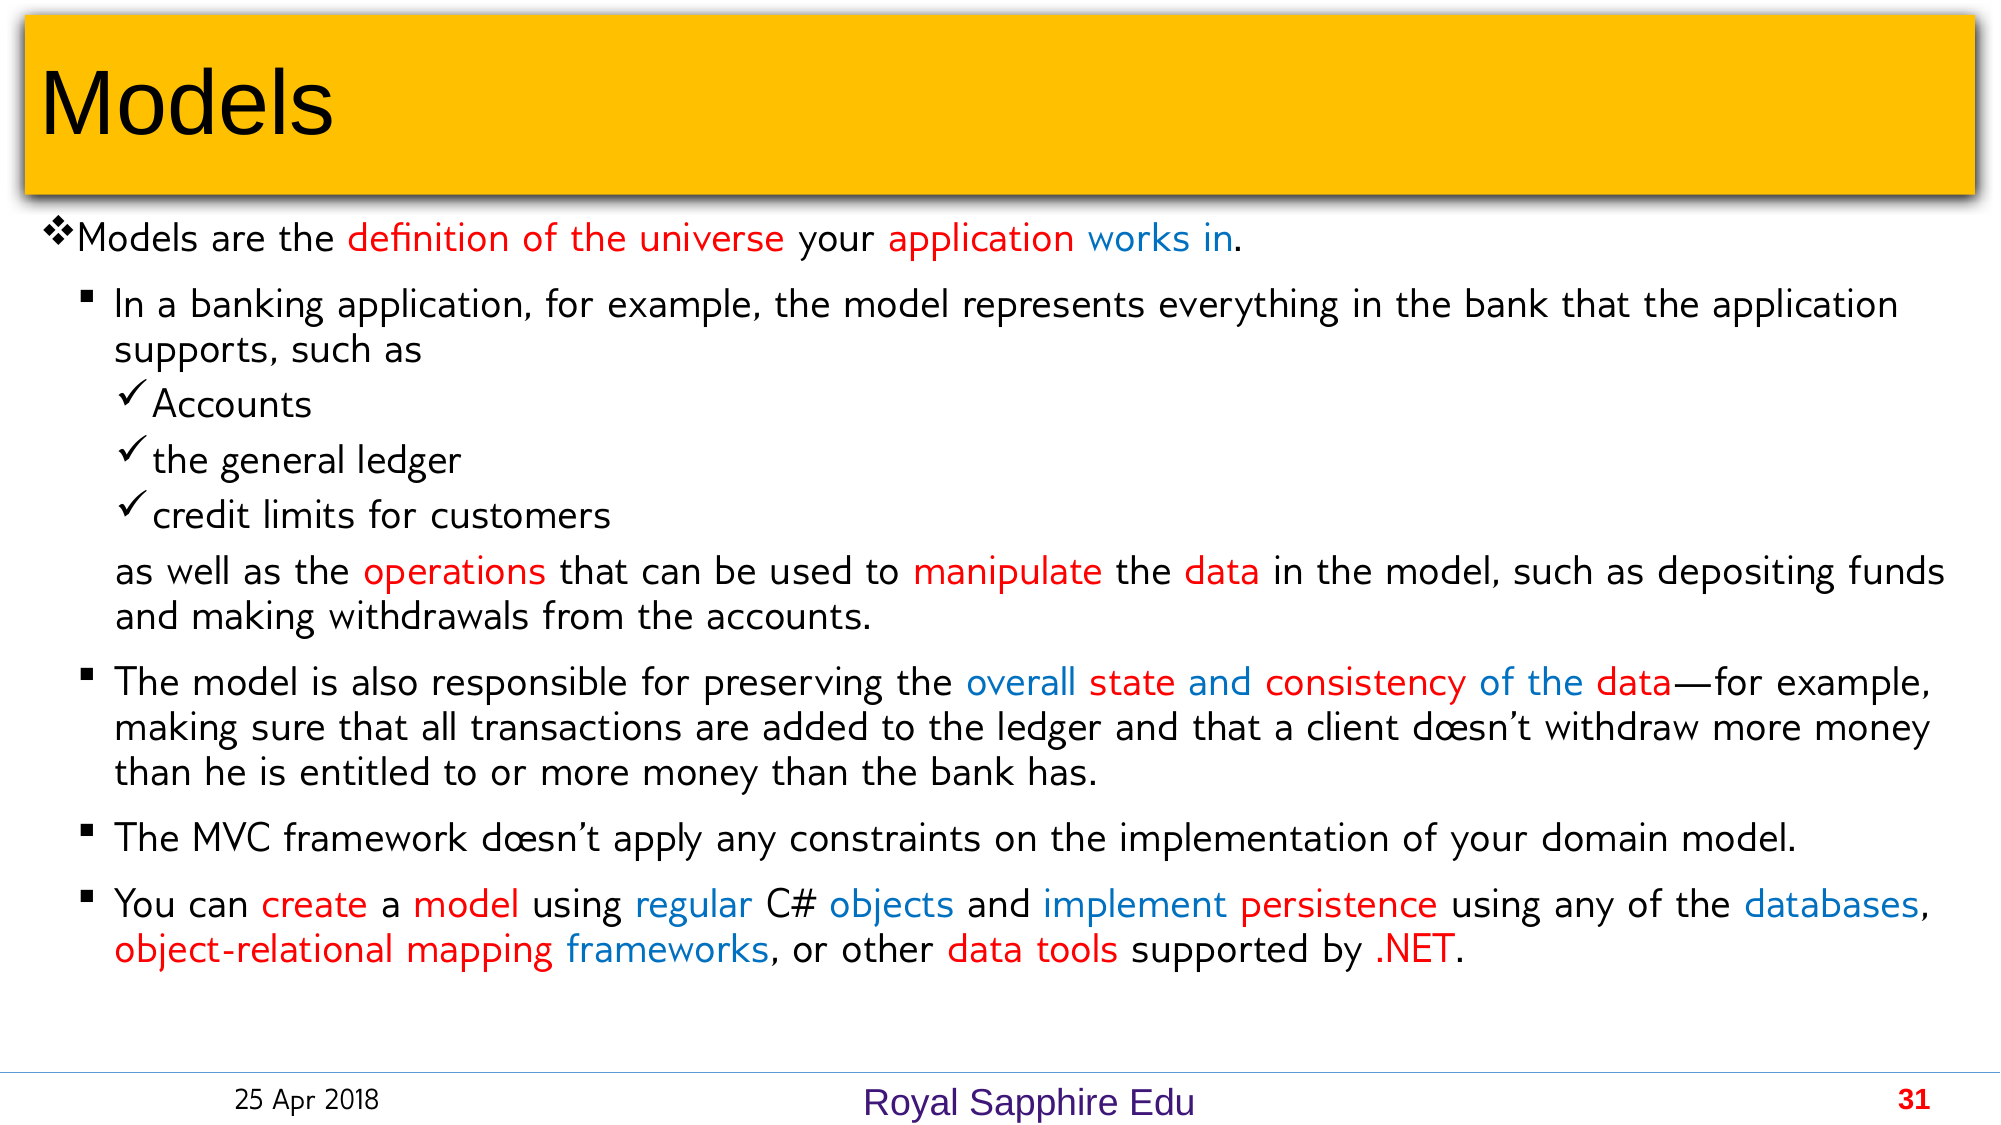

# Models
Models are the definition of the universe your application works in.
In a banking application, for example, the model represents everything in the bank that the application supports, such as
Accounts
the general ledger
credit limits for customers
as well as the operations that can be used to manipulate the data in the model, such as depositing funds and making withdrawals from the accounts.
The model is also responsible for preserving the overall state and consistency of the data—for example, making sure that all transactions are added to the ledger and that a client doesn’t withdraw more money than he is entitled to or more money than the bank has.
The MVC framework doesn’t apply any constraints on the implementation of your domain model.
You can create a model using regular C# objects and implement persistence using any of the databases, object-relational mapping frameworks, or other data tools supported by .NET.
25 Apr 2018
31